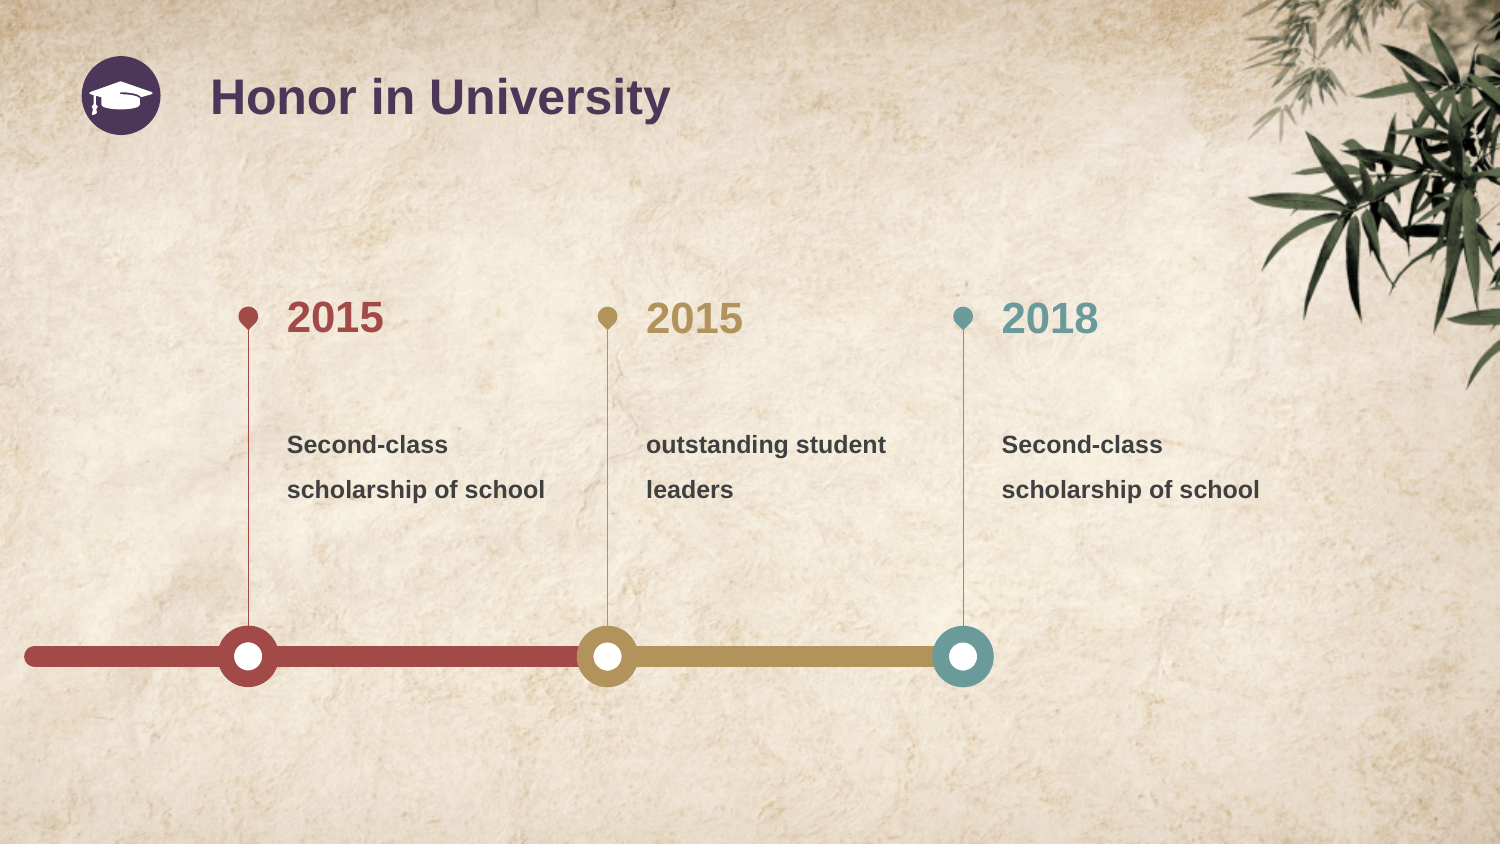

Honor in University
2015
2015
2018

Second-class scholarship of school

outstanding student leaders

Second-class scholarship of school